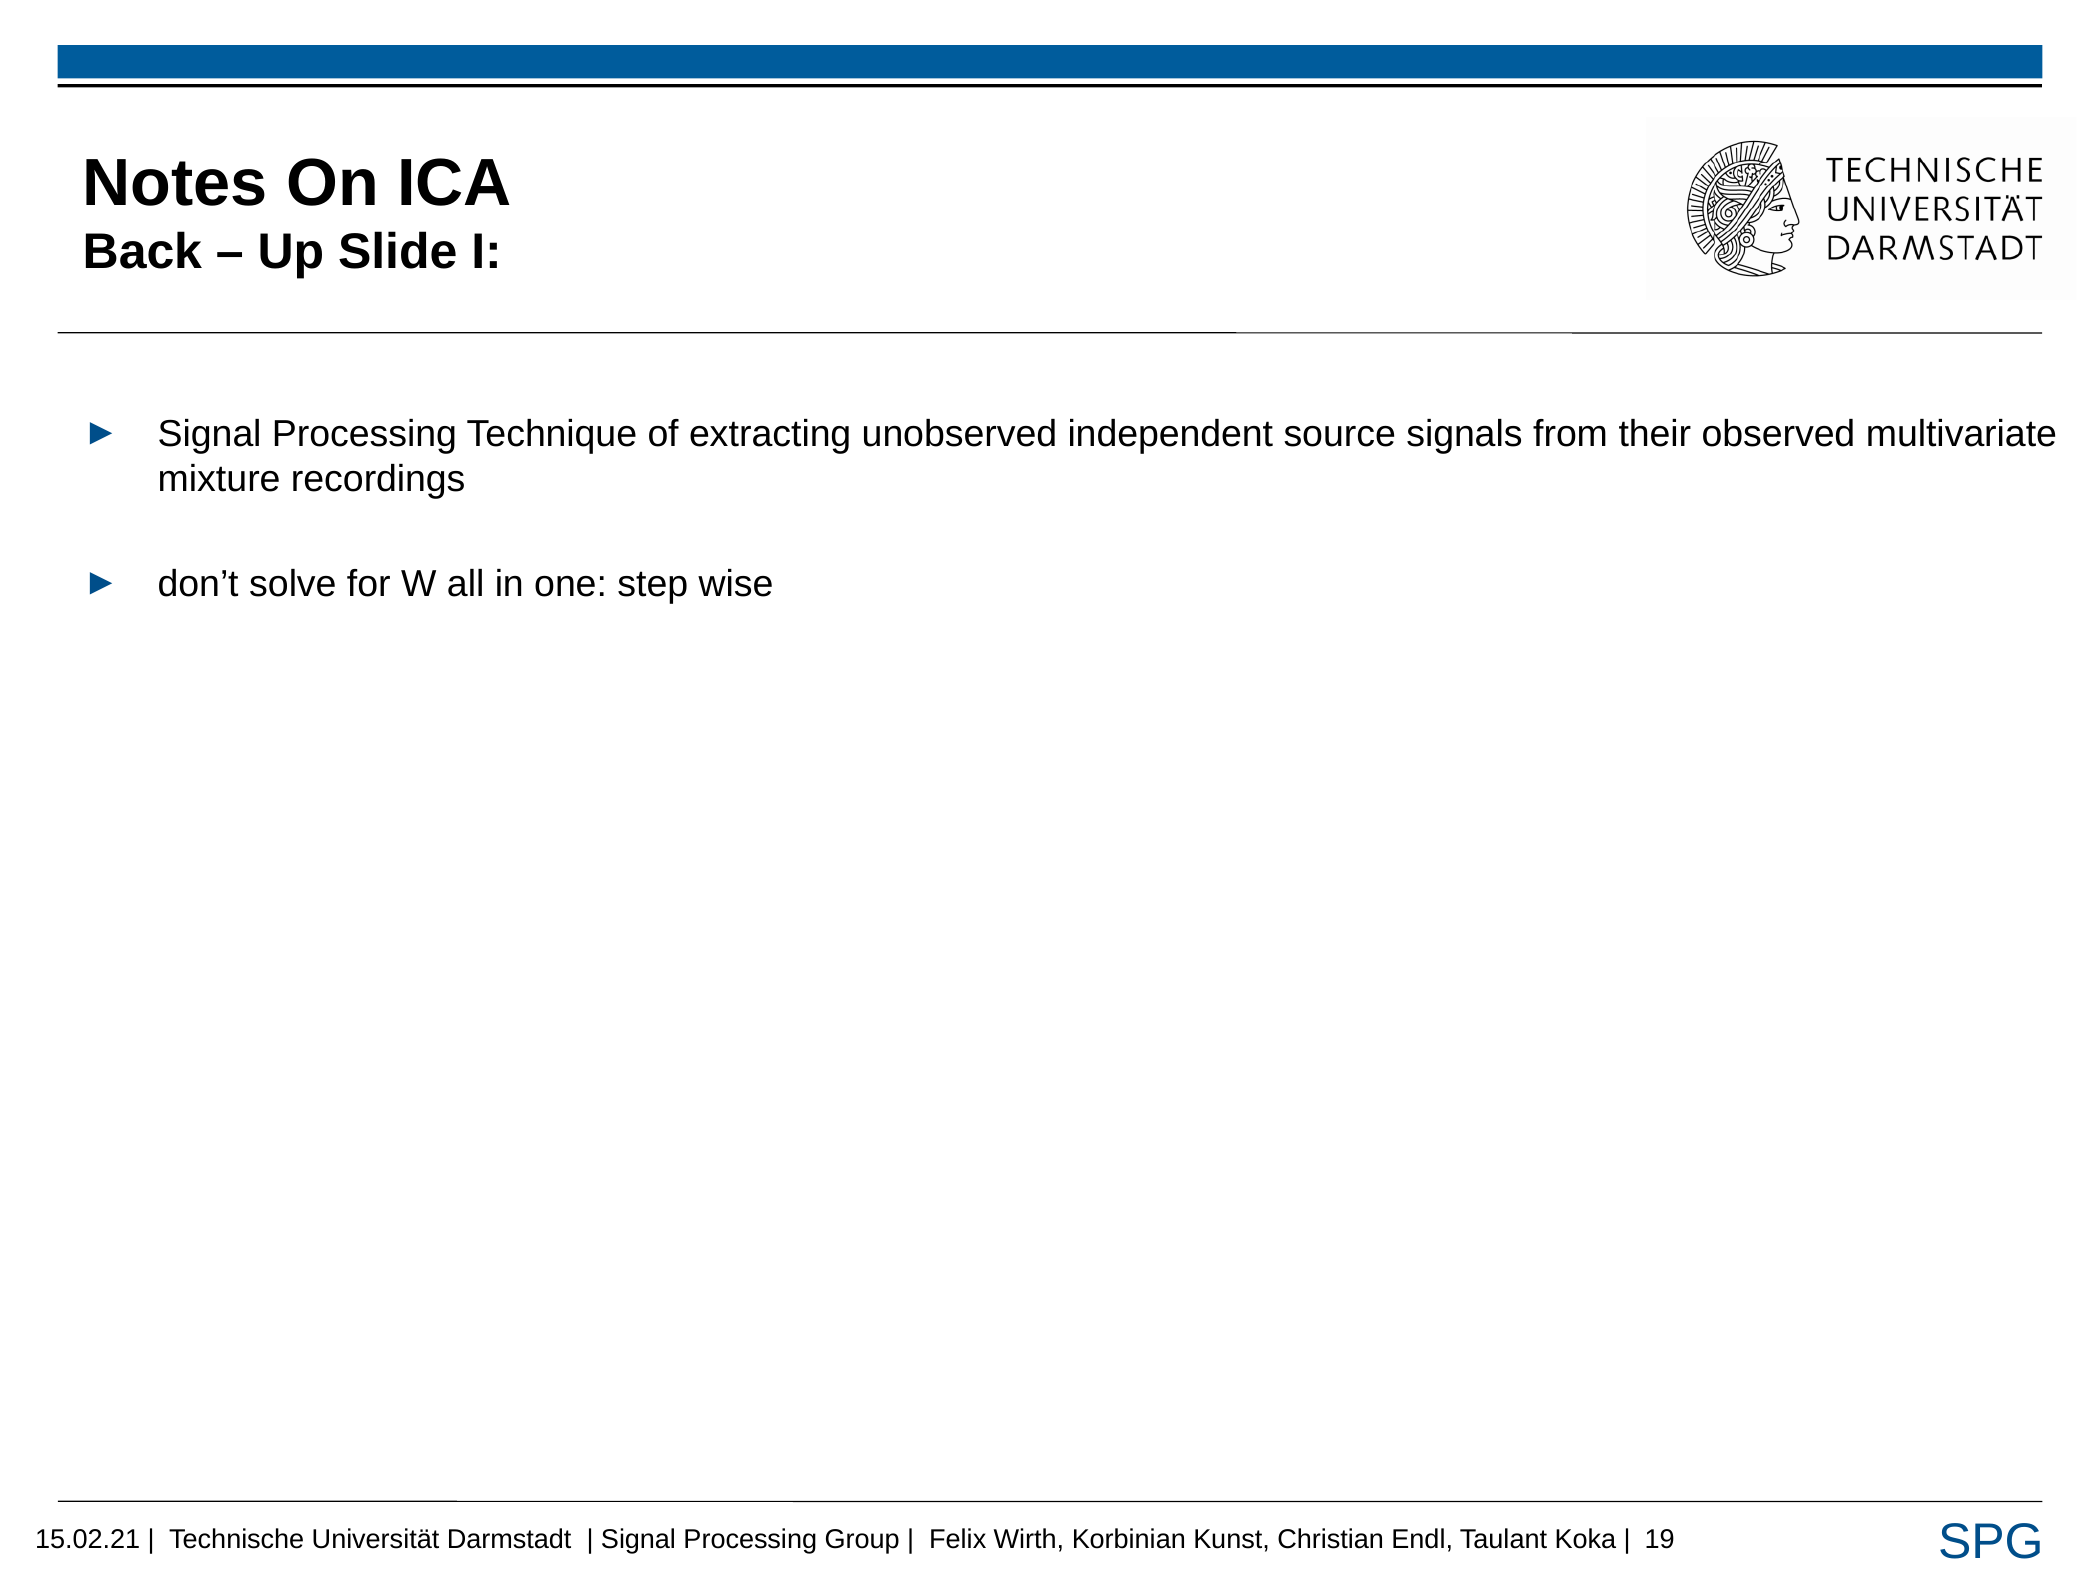

# Notes On ICA Back – Up Slide I:
Signal Processing Technique of extracting unobserved independent source signals from their observed multivariate mixture recordings

don’t solve for W all in one: step wise